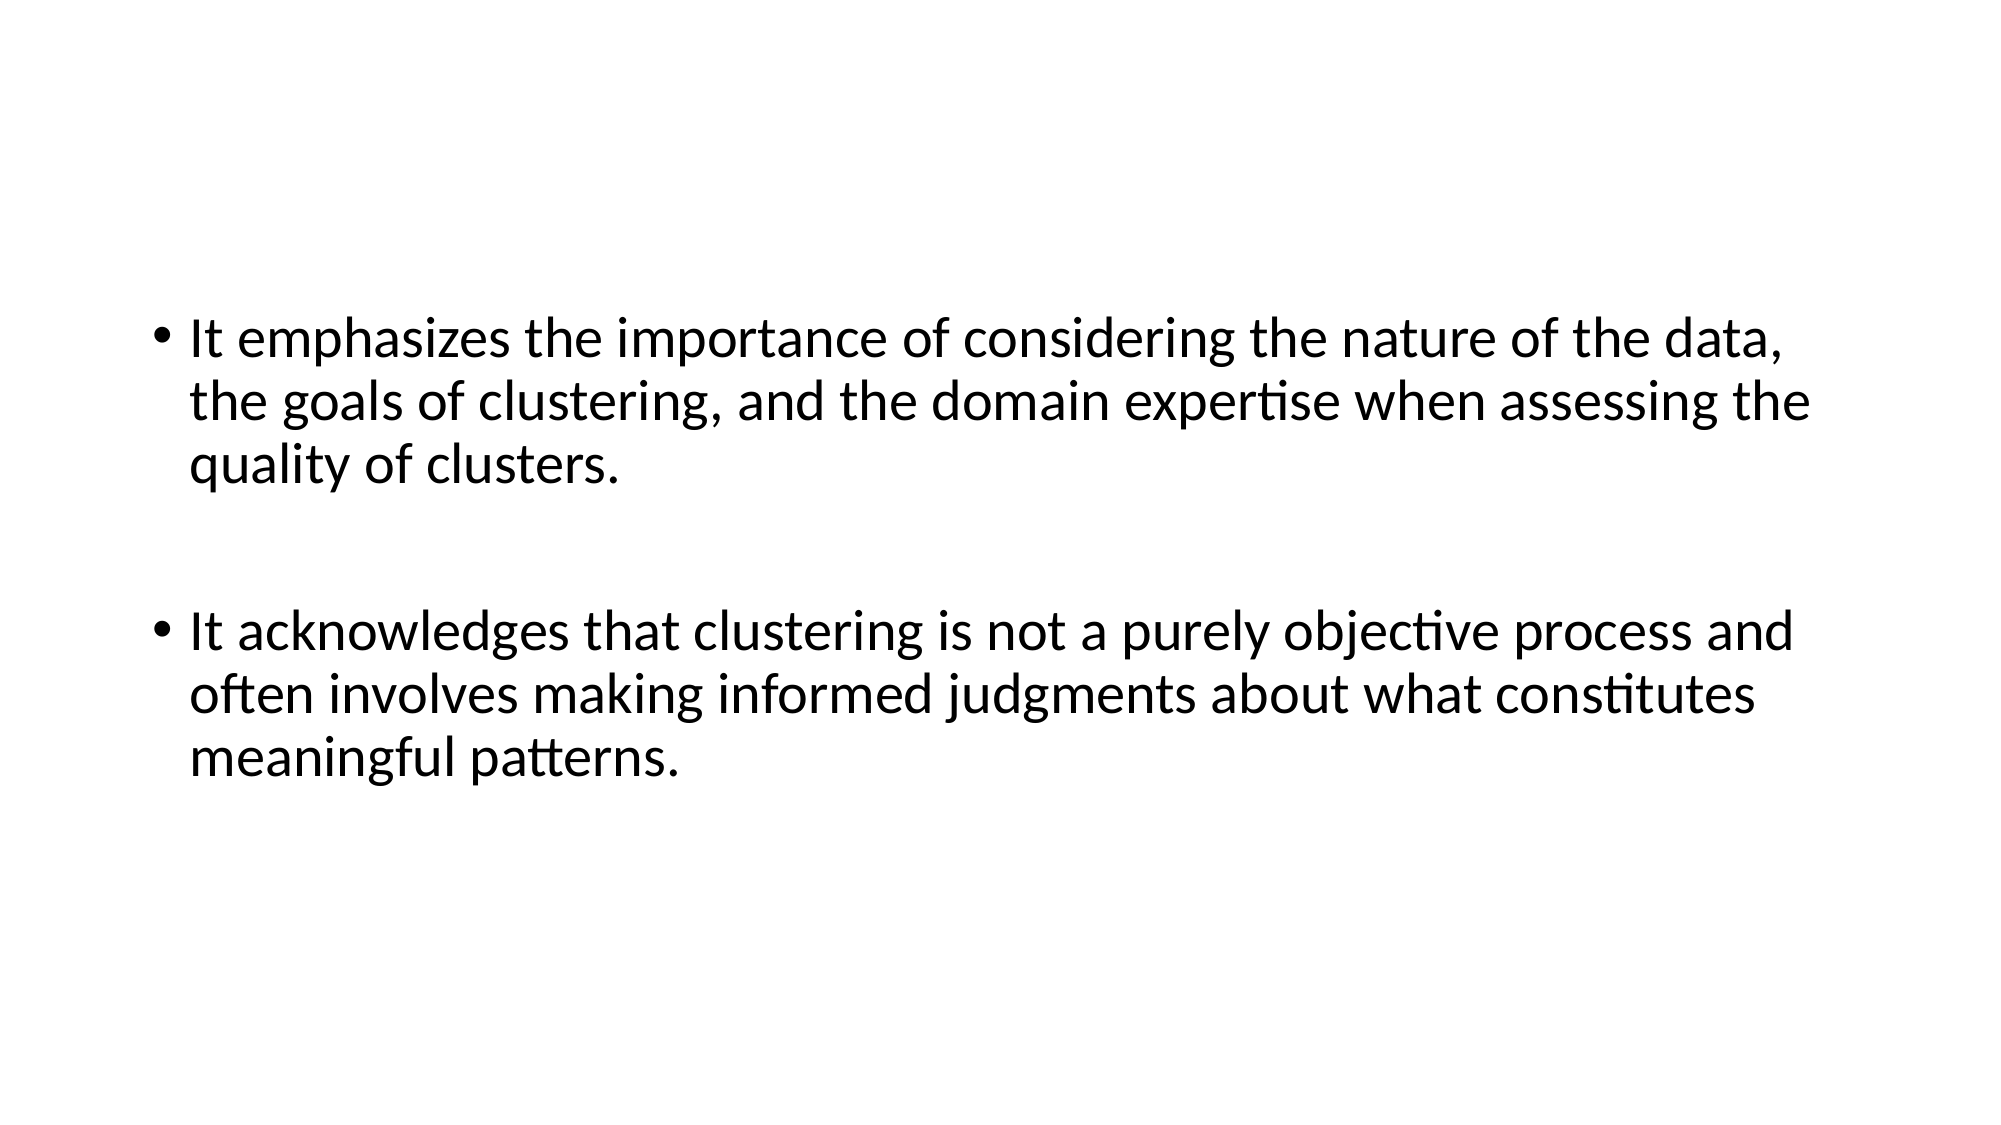

It emphasizes the importance of considering the nature of the data, the goals of clustering, and the domain expertise when assessing the quality of clusters.

It acknowledges that clustering is not a purely objective process and often involves making informed judgments about what constitutes meaningful patterns.